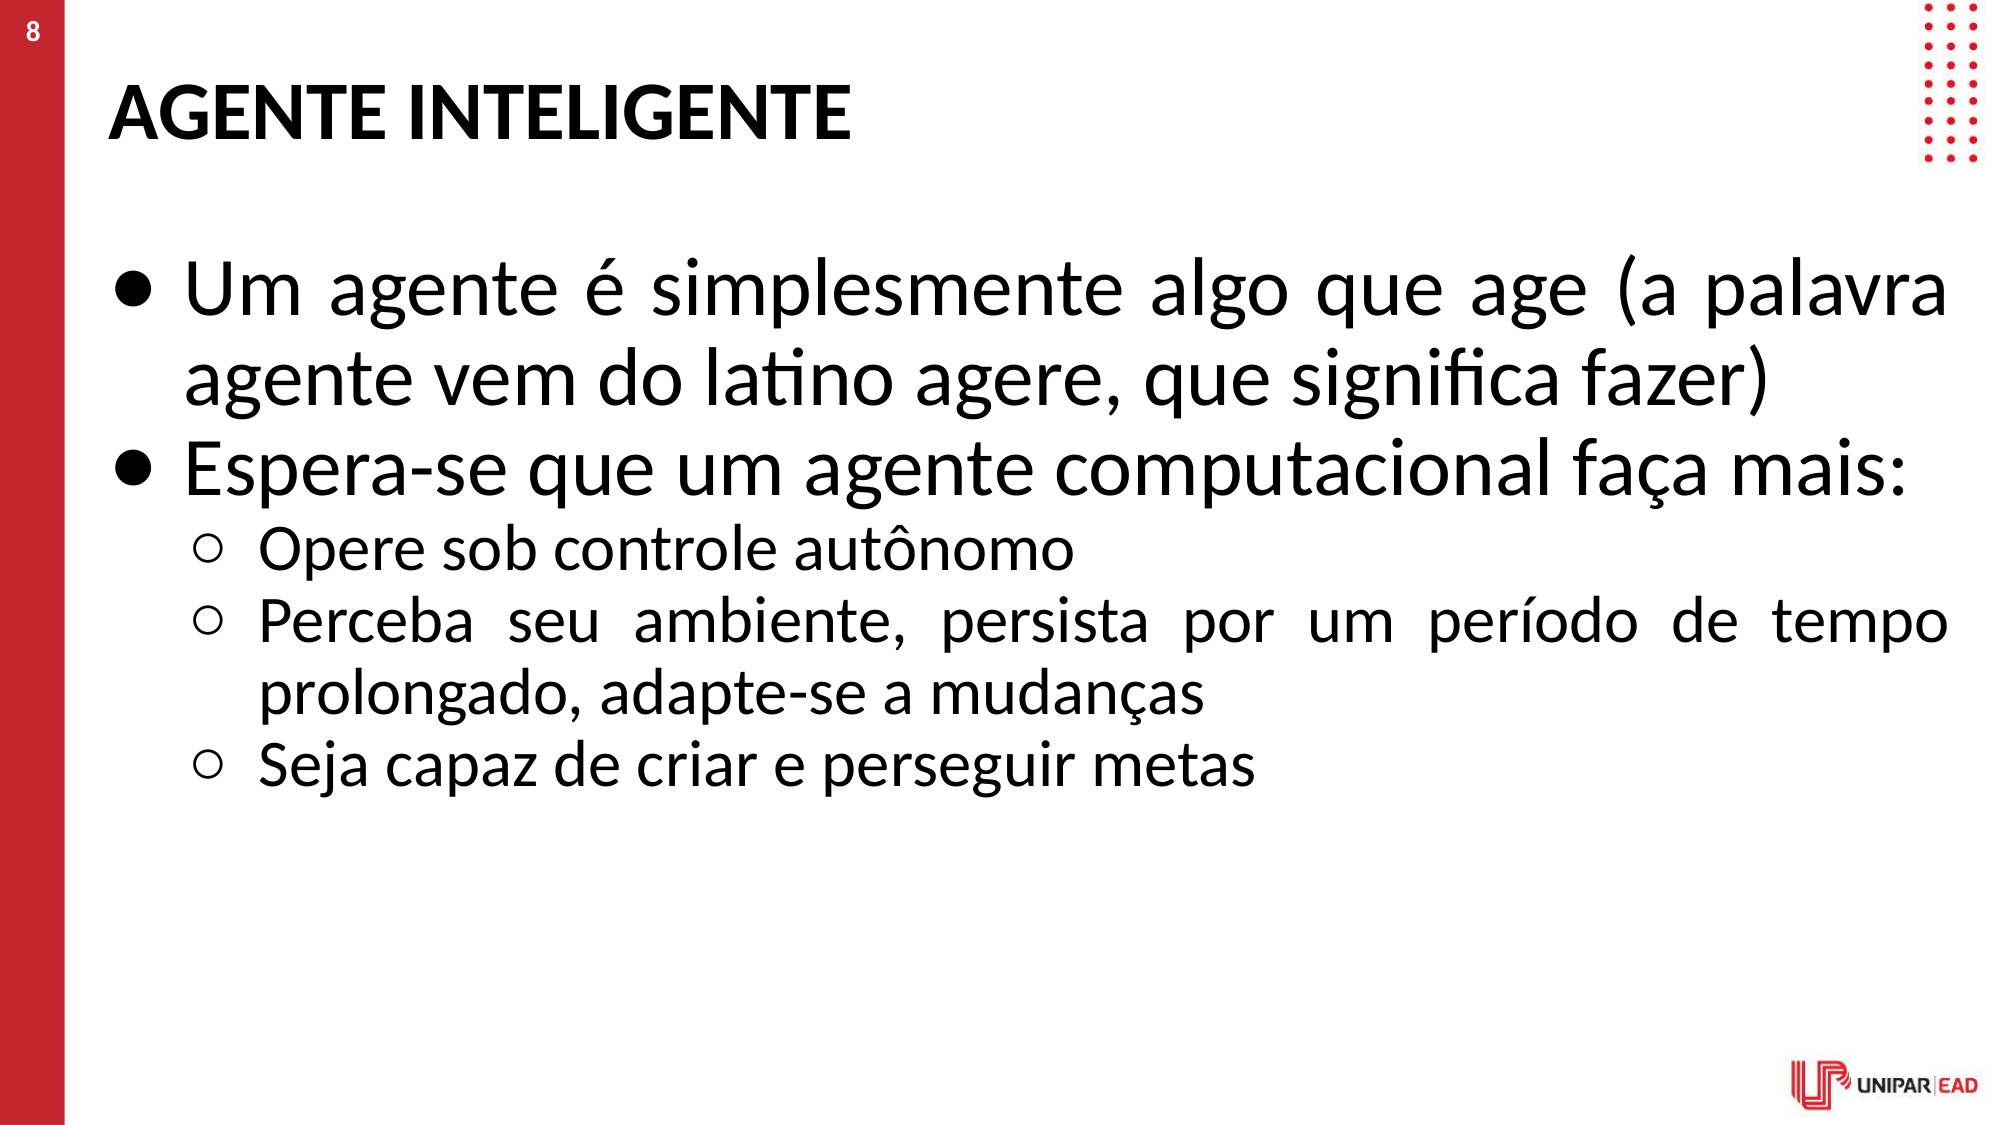

8
# AGENTE INTELIGENTE
Um agente é simplesmente algo que age (a palavra agente vem do latino agere, que significa fazer)
Espera-se que um agente computacional faça mais:
Opere sob controle autônomo
Perceba seu ambiente, persista por um período de tempo prolongado, adapte-se a mudanças
Seja capaz de criar e perseguir metas